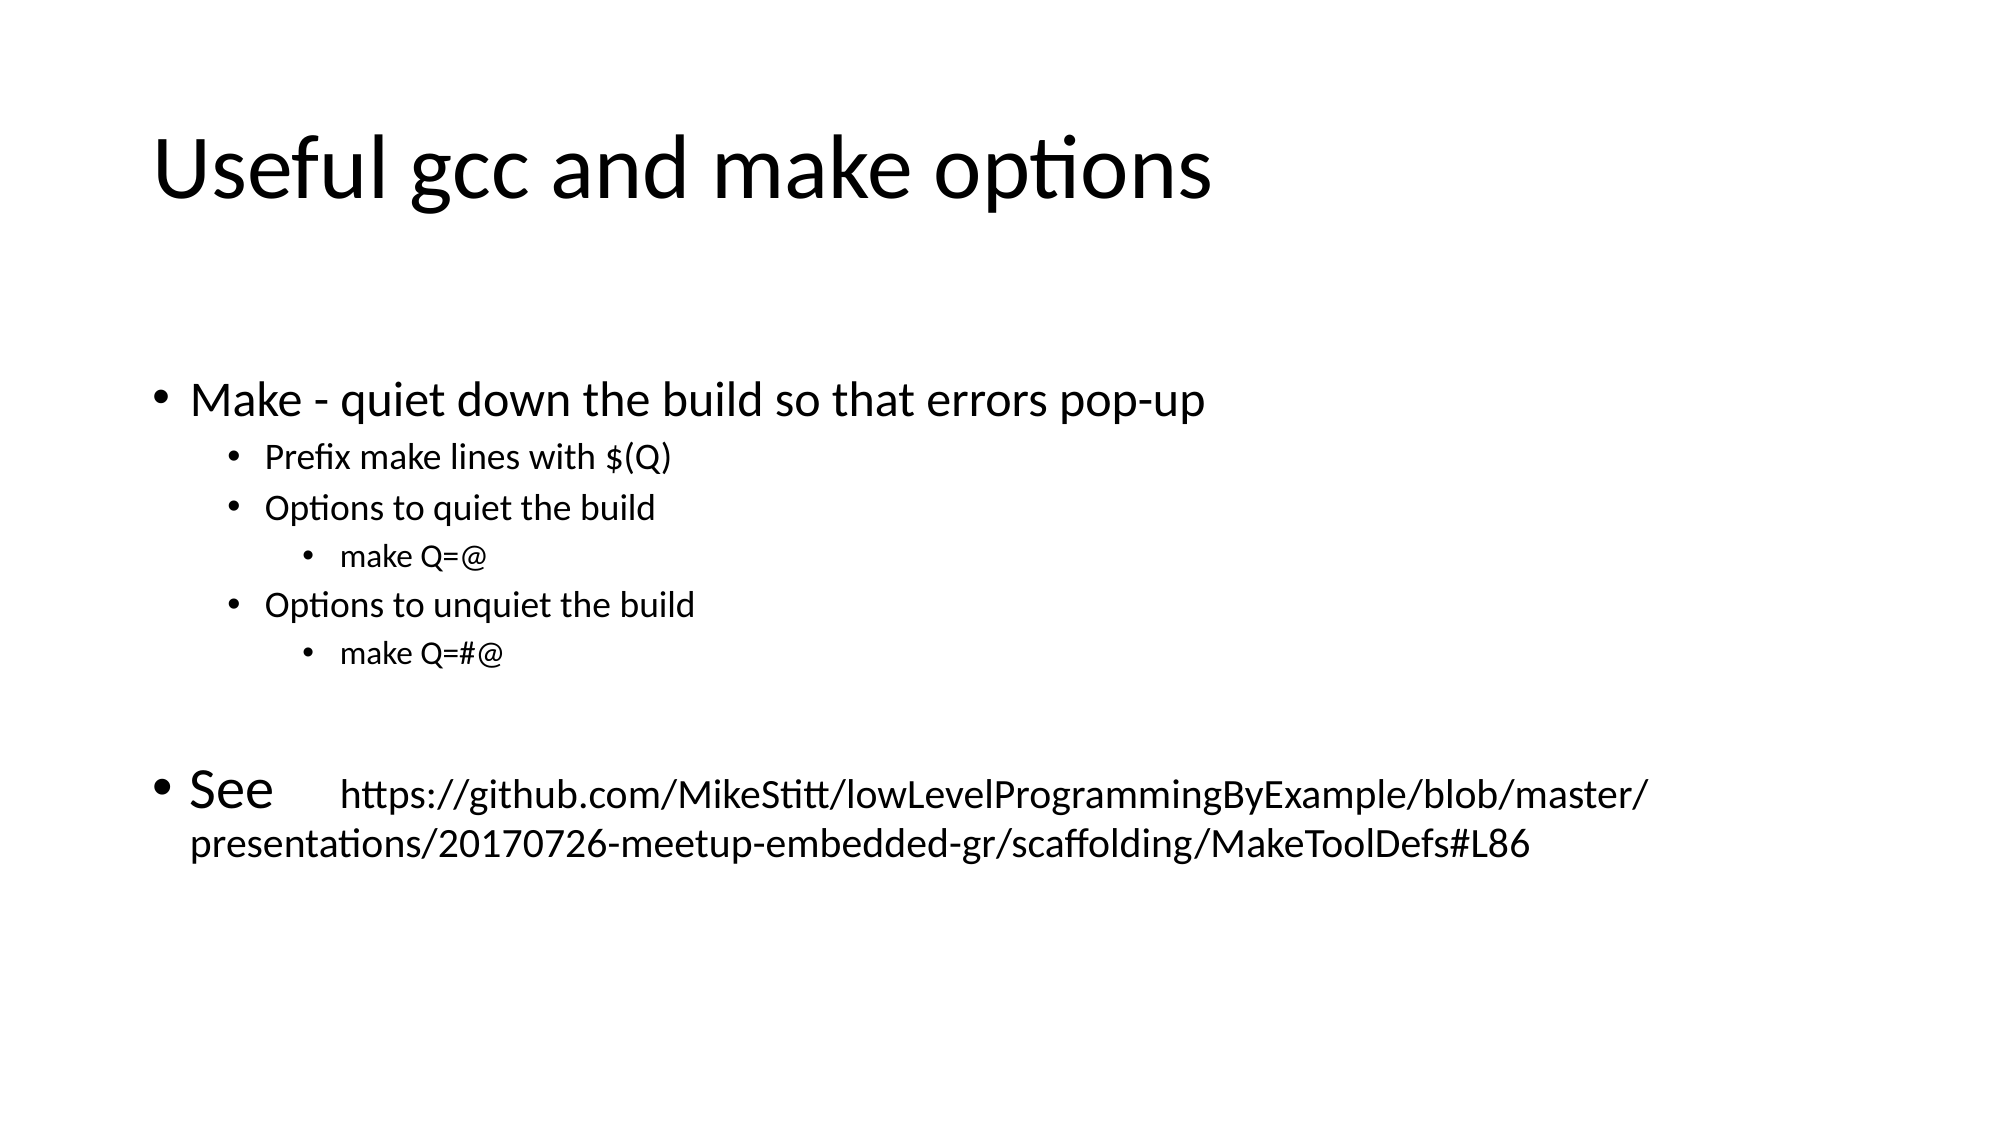

# Useful gcc and make options

Make - quiet down the build so that errors pop-up
Prefix make lines with $(Q)
Options to quiet the build
make Q=@
Options to unquiet the build
make Q=#@

See 	https://github.com/MikeStitt/lowLevelProgrammingByExample/blob/master/presentations/20170726-meetup-embedded-gr/scaffolding/MakeToolDefs#L86